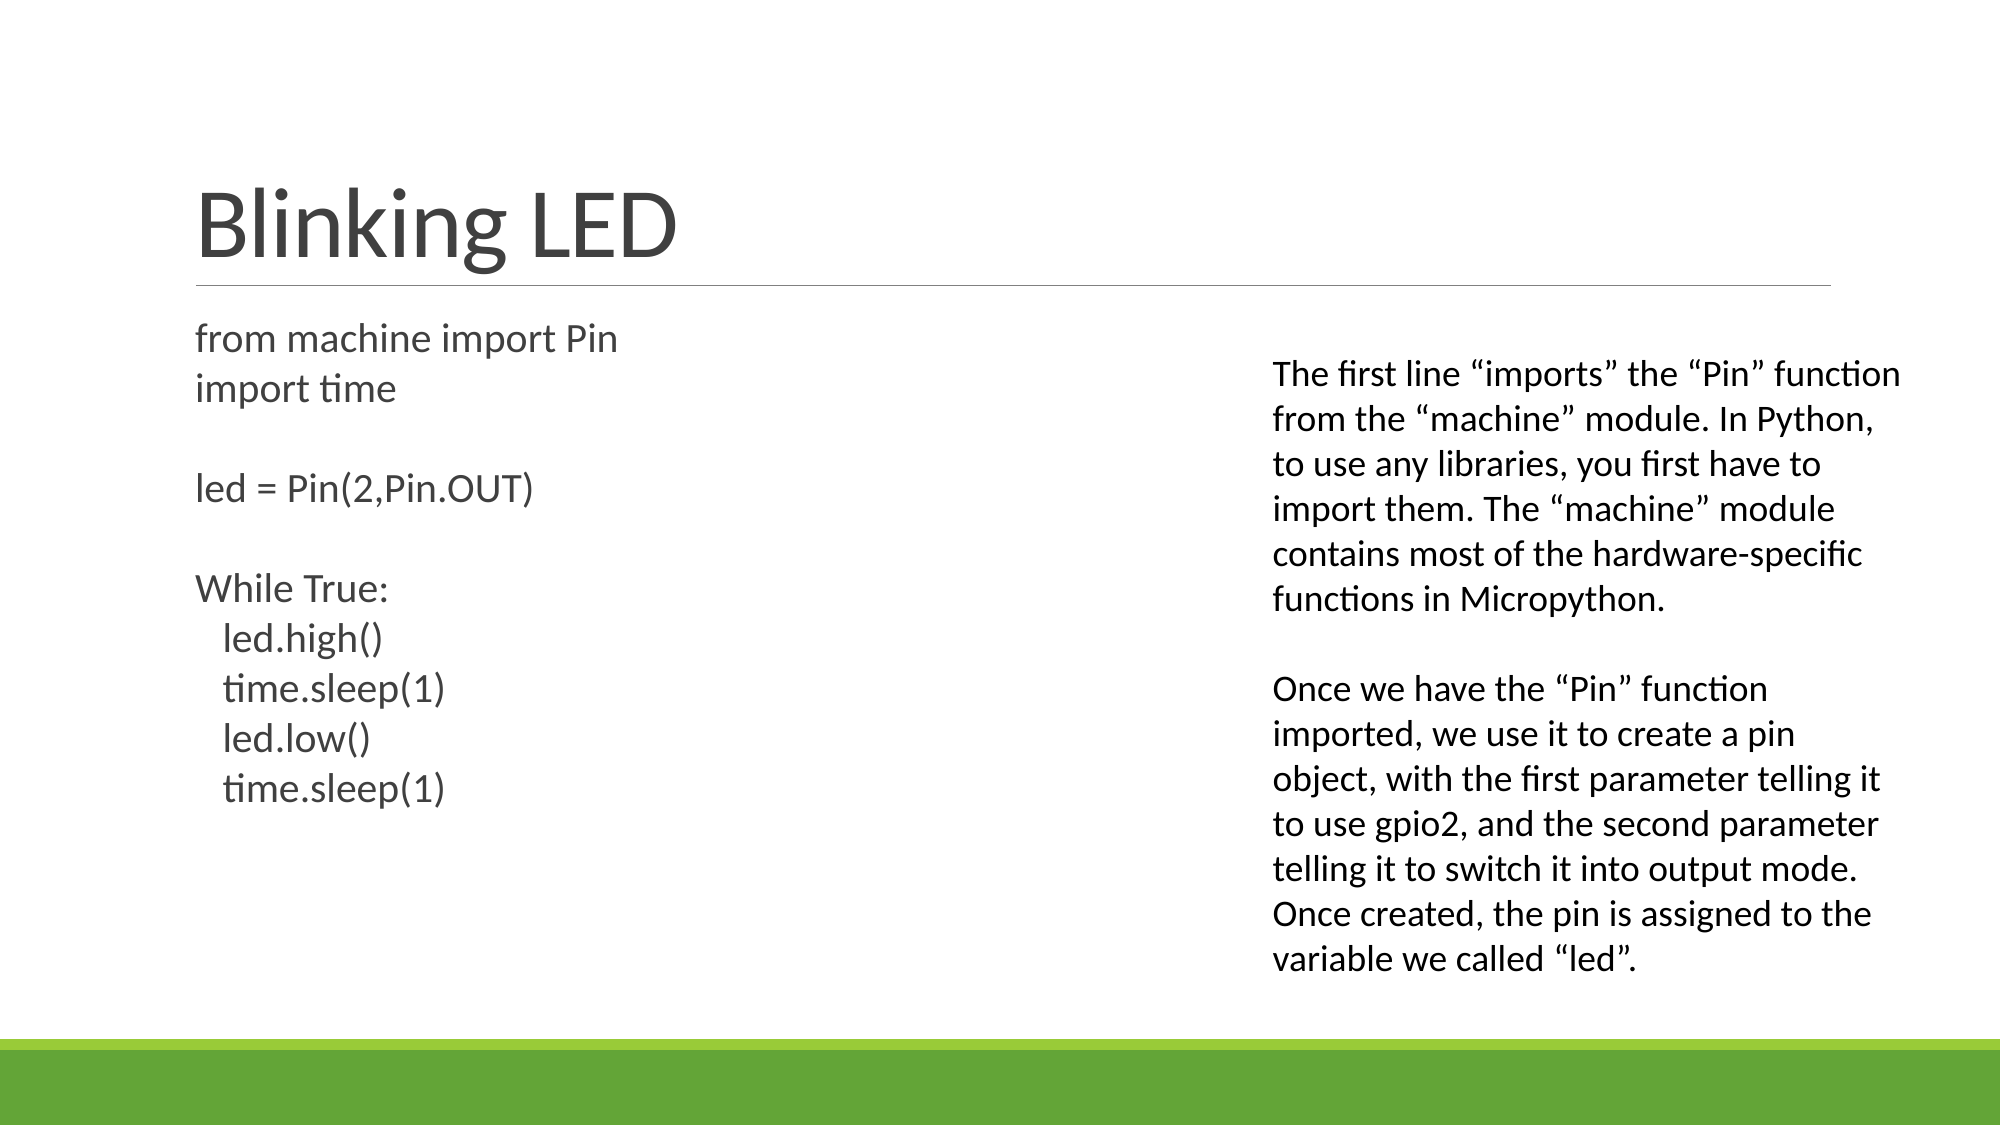

# Blinking LED
from machine import Pin
import time

led = Pin(2,Pin.OUT)

While True:
 led.high()
 time.sleep(1)
 led.low()
 time.sleep(1)

The first line “imports” the “Pin” function from the “machine” module. In Python, to use any libraries, you first have to import them. The “machine” module contains most of the hardware-specific functions in Micropython.

Once we have the “Pin” function imported, we use it to create a pin object, with the first parameter telling it to use gpio2, and the second parameter telling it to switch it into output mode. Once created, the pin is assigned to the variable we called “led”.